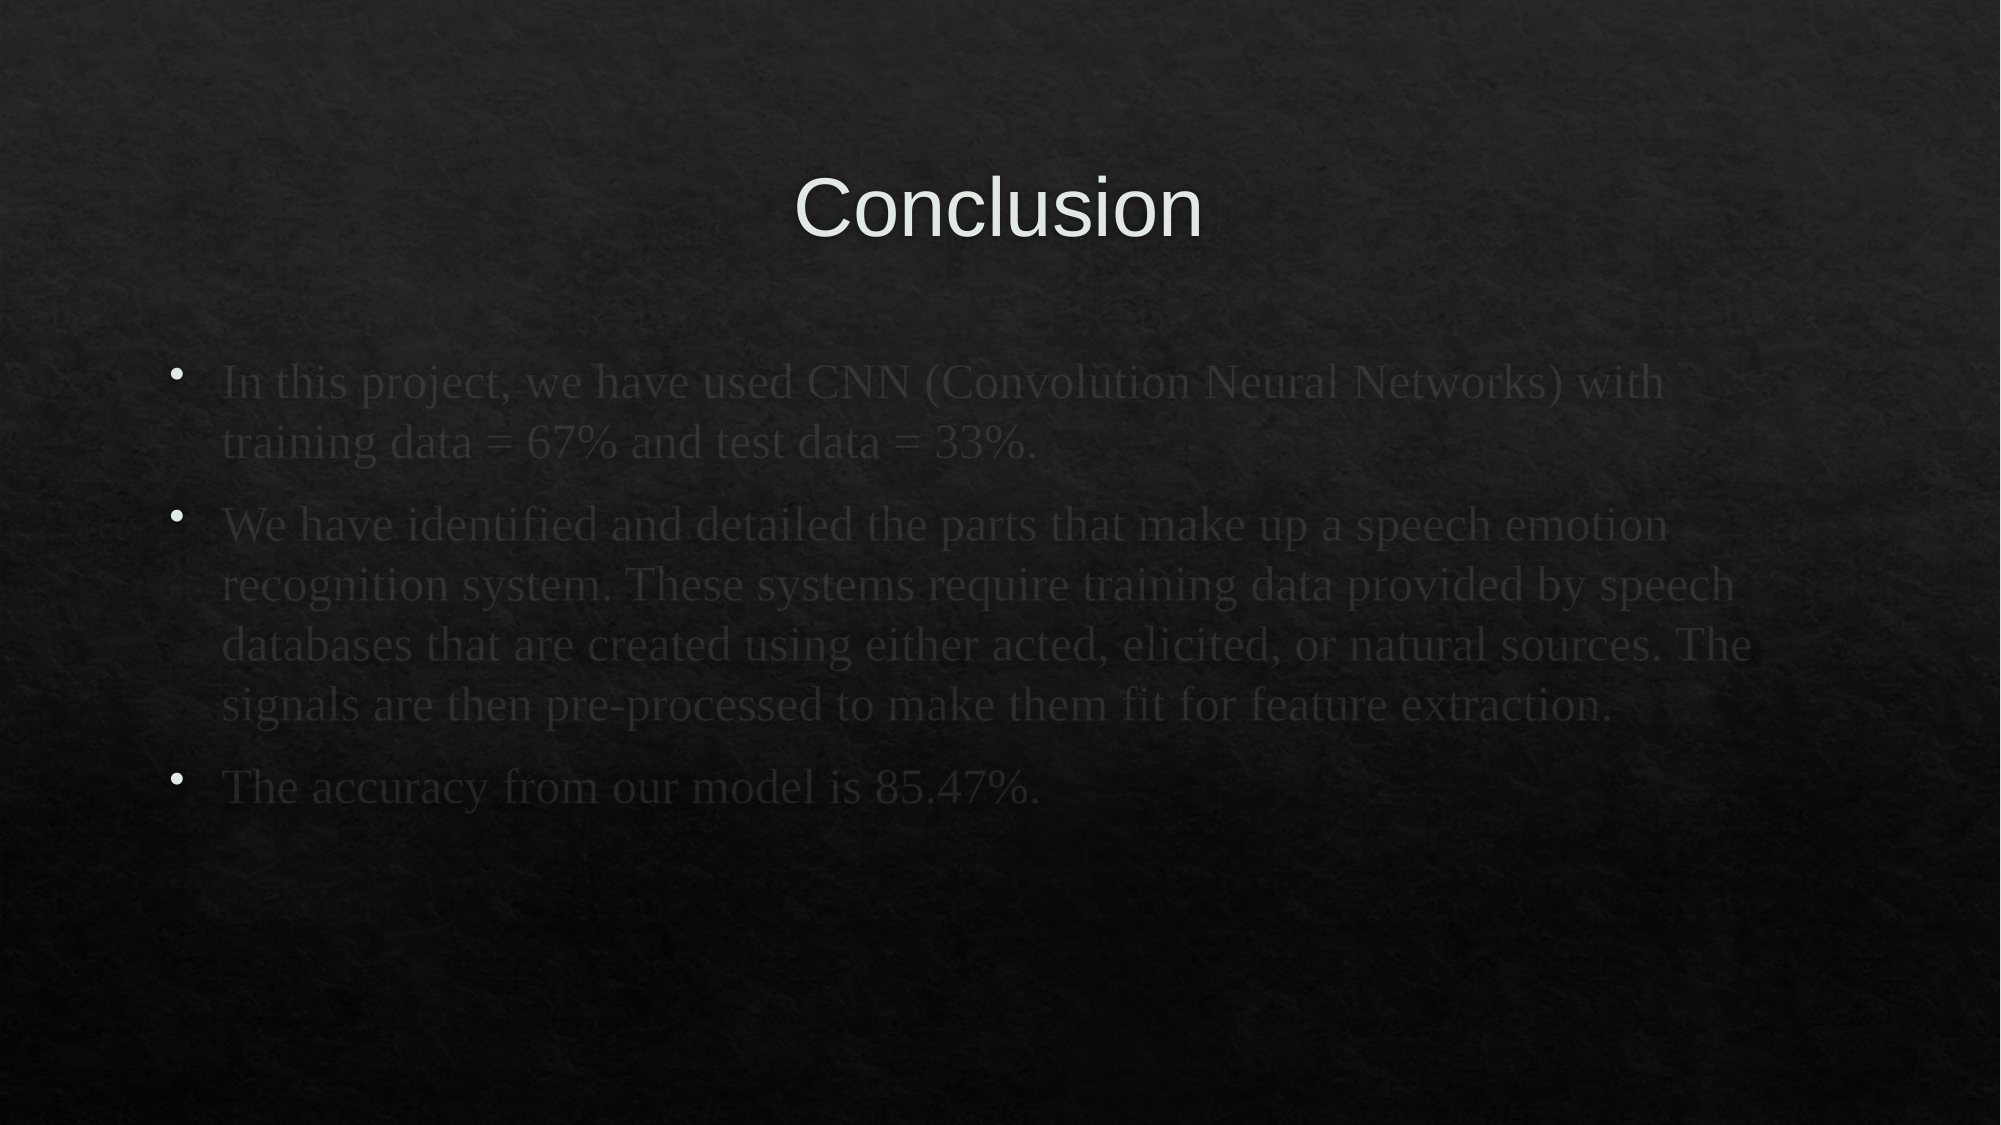

# Conclusion
In this project, we have used CNN (Convolution Neural Networks) with training data = 67% and test data = 33%.
We have identified and detailed the parts that make up a speech emotion recognition system. These systems require training data provided by speech databases that are created using either acted, elicited, or natural sources. The signals are then pre-processed to make them fit for feature extraction.
The accuracy from our model is 85.47%.